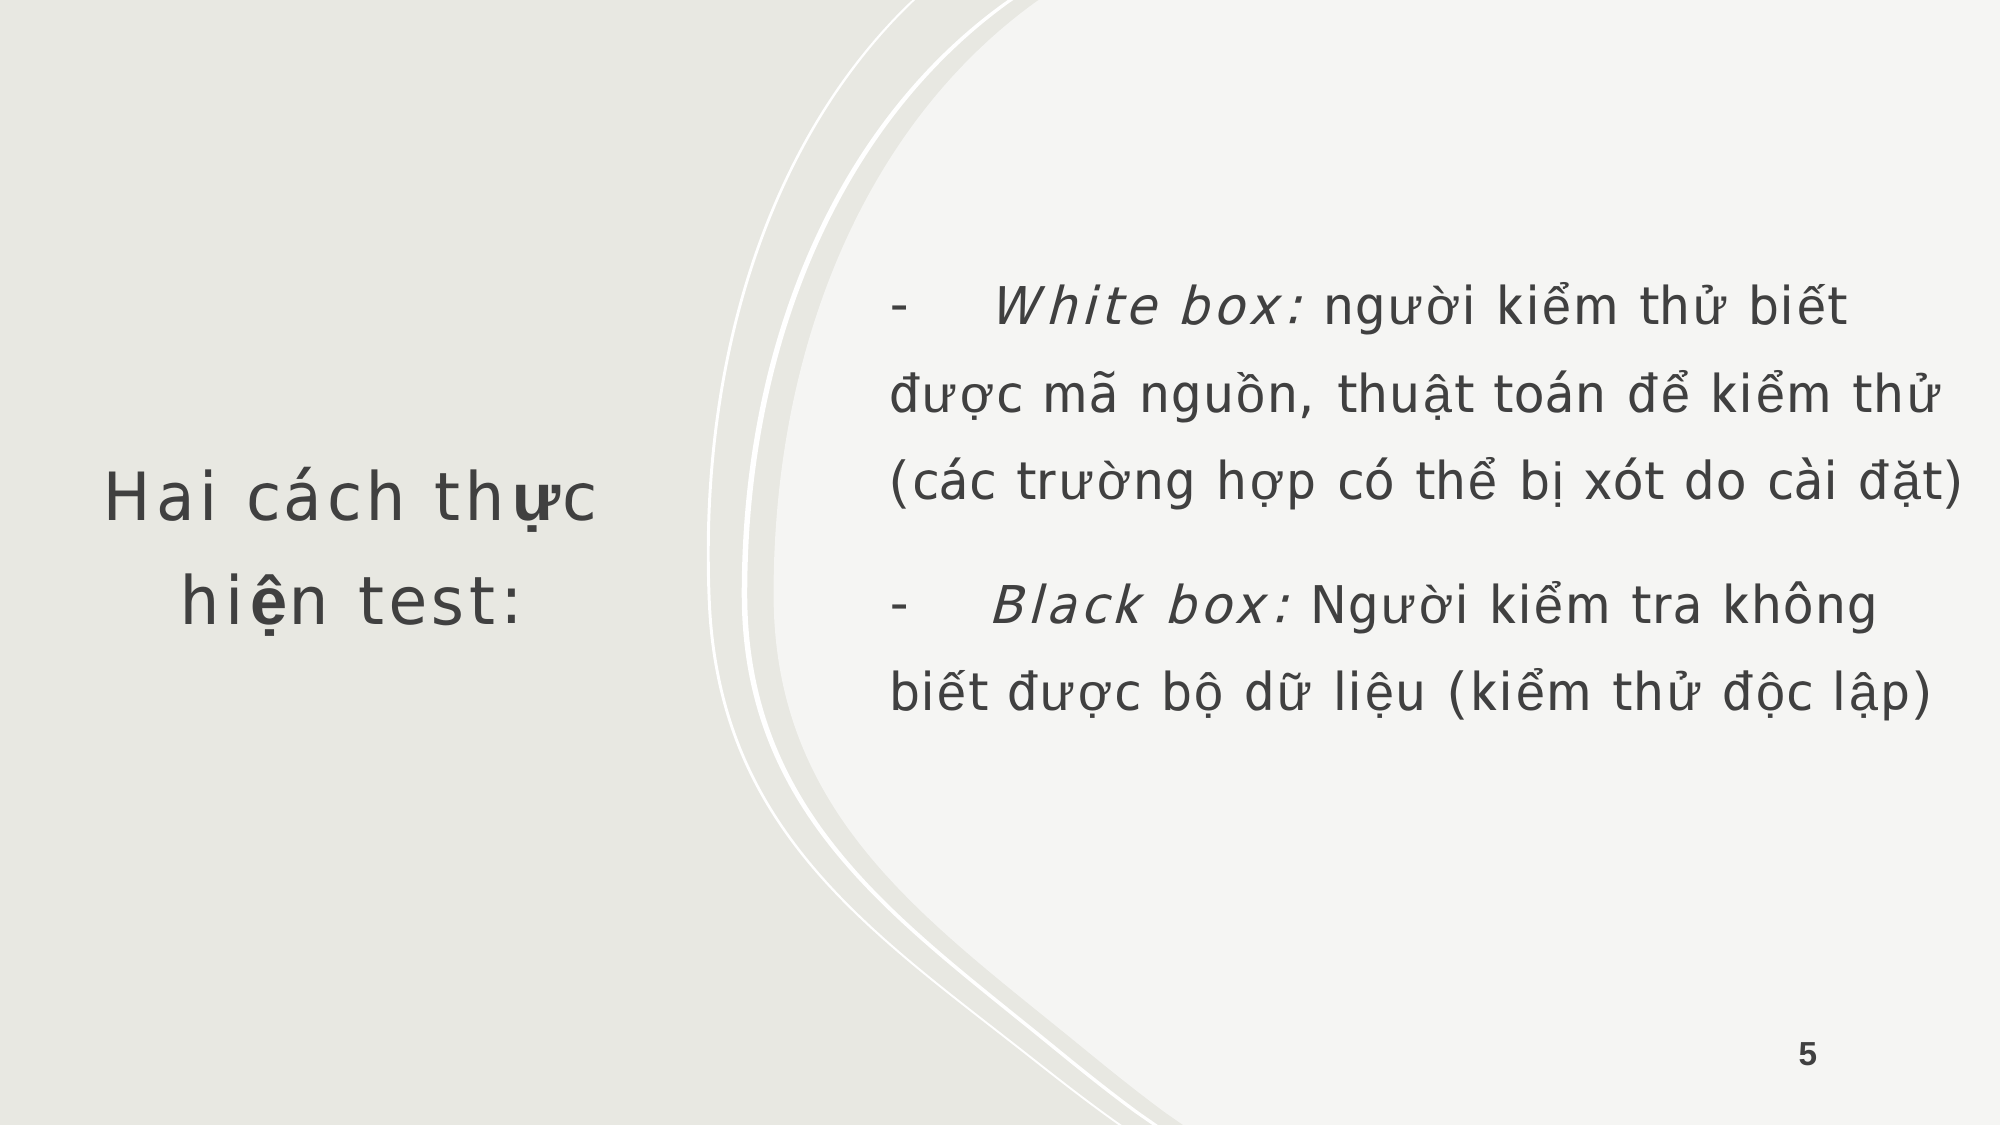

-    White box: người kiểm thử biết được mã nguồn, thuật toán để kiểm thử (các trường hợp có thể bị xót do cài đặt)
-    Black box: Người kiểm tra không biết được bộ dữ liệu (kiểm thử độc lập)
# Hai cách thực hiện test:
5